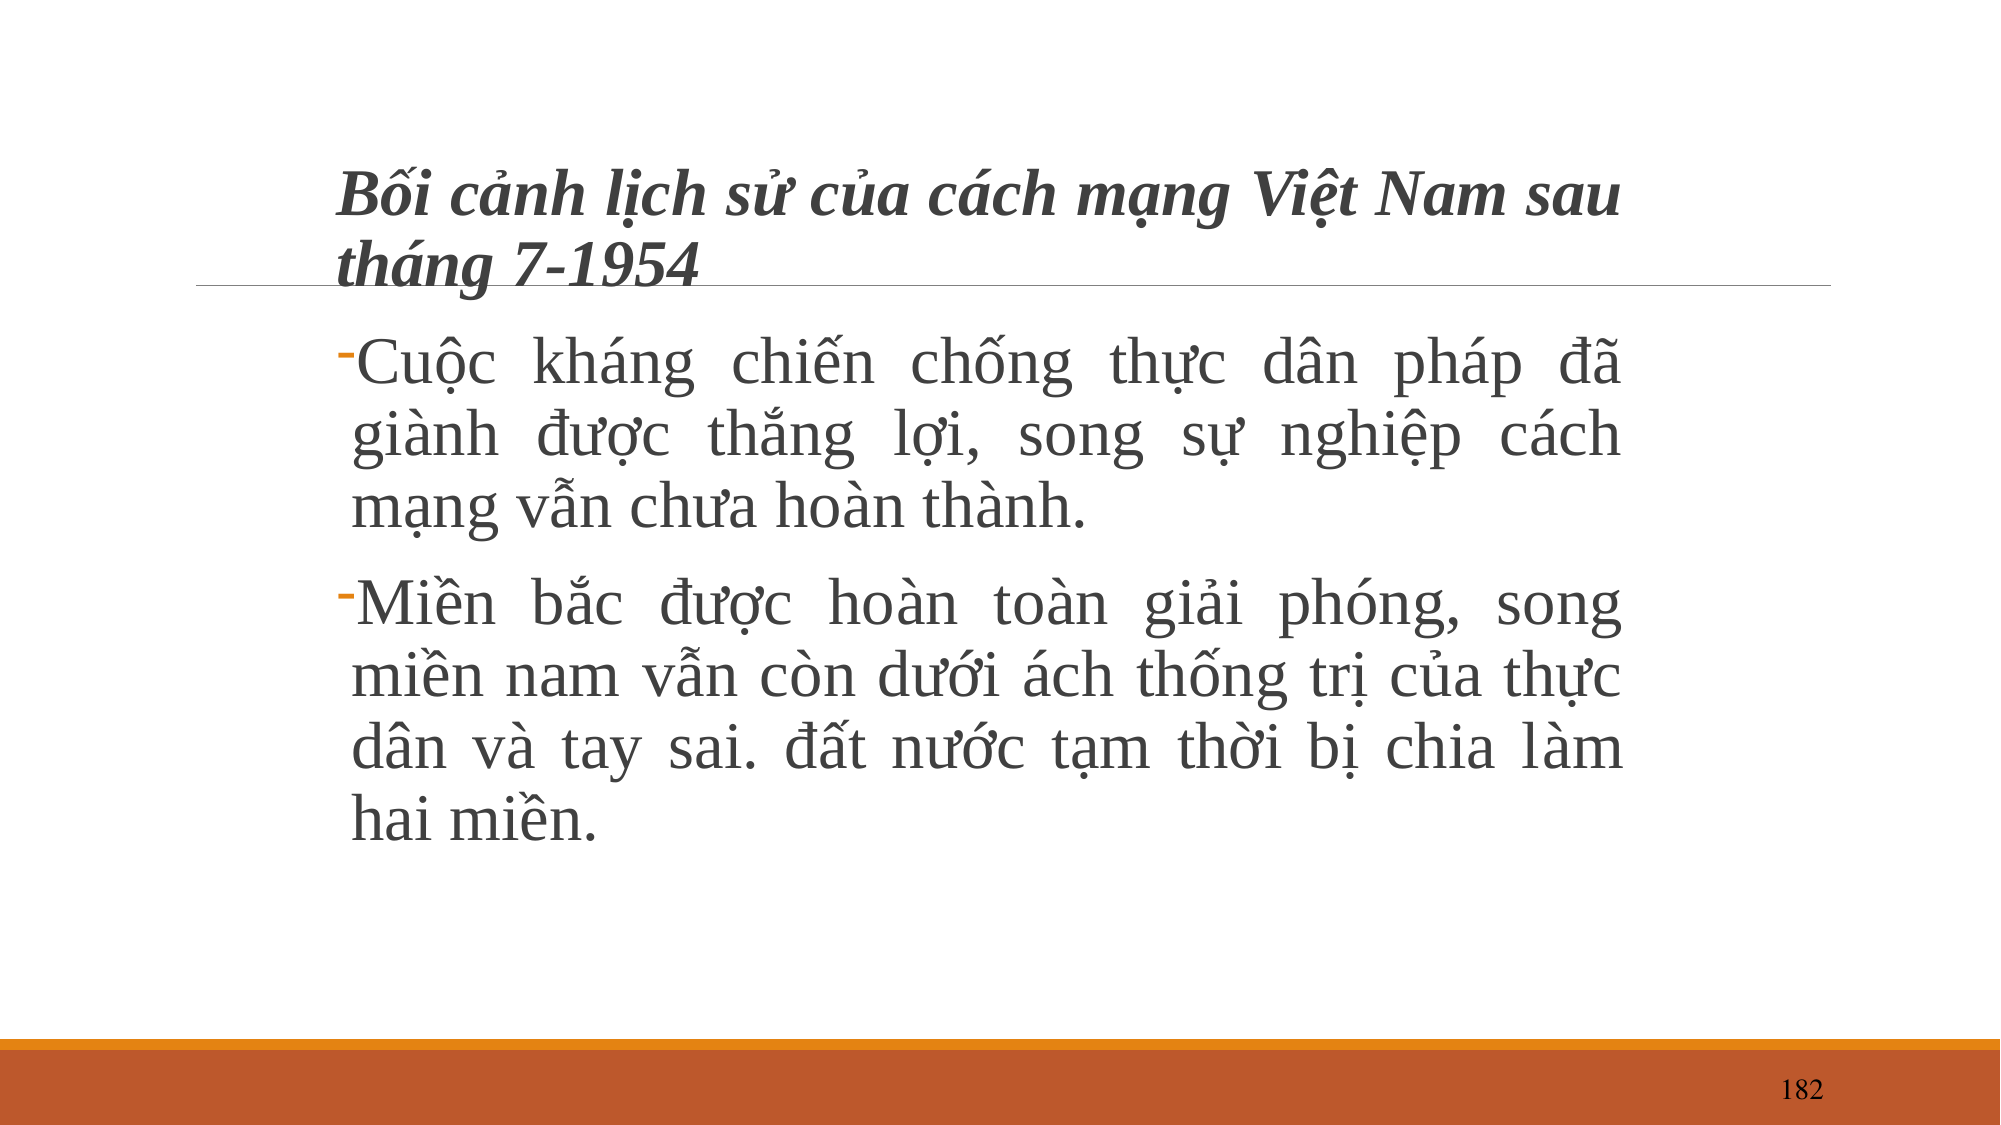

Bối cảnh lịch sử của cách mạng Việt Nam sau tháng 7-1954
Cuộc kháng chiến chống thực dân pháp đã giành được thắng lợi, song sự nghiệp cách mạng vẫn chưa hoàn thành.
Miền bắc được hoàn toàn giải phóng, song miền nam vẫn còn dưới ách thống trị của thực dân và tay sai. đất nước tạm thời bị chia làm hai miền.
182